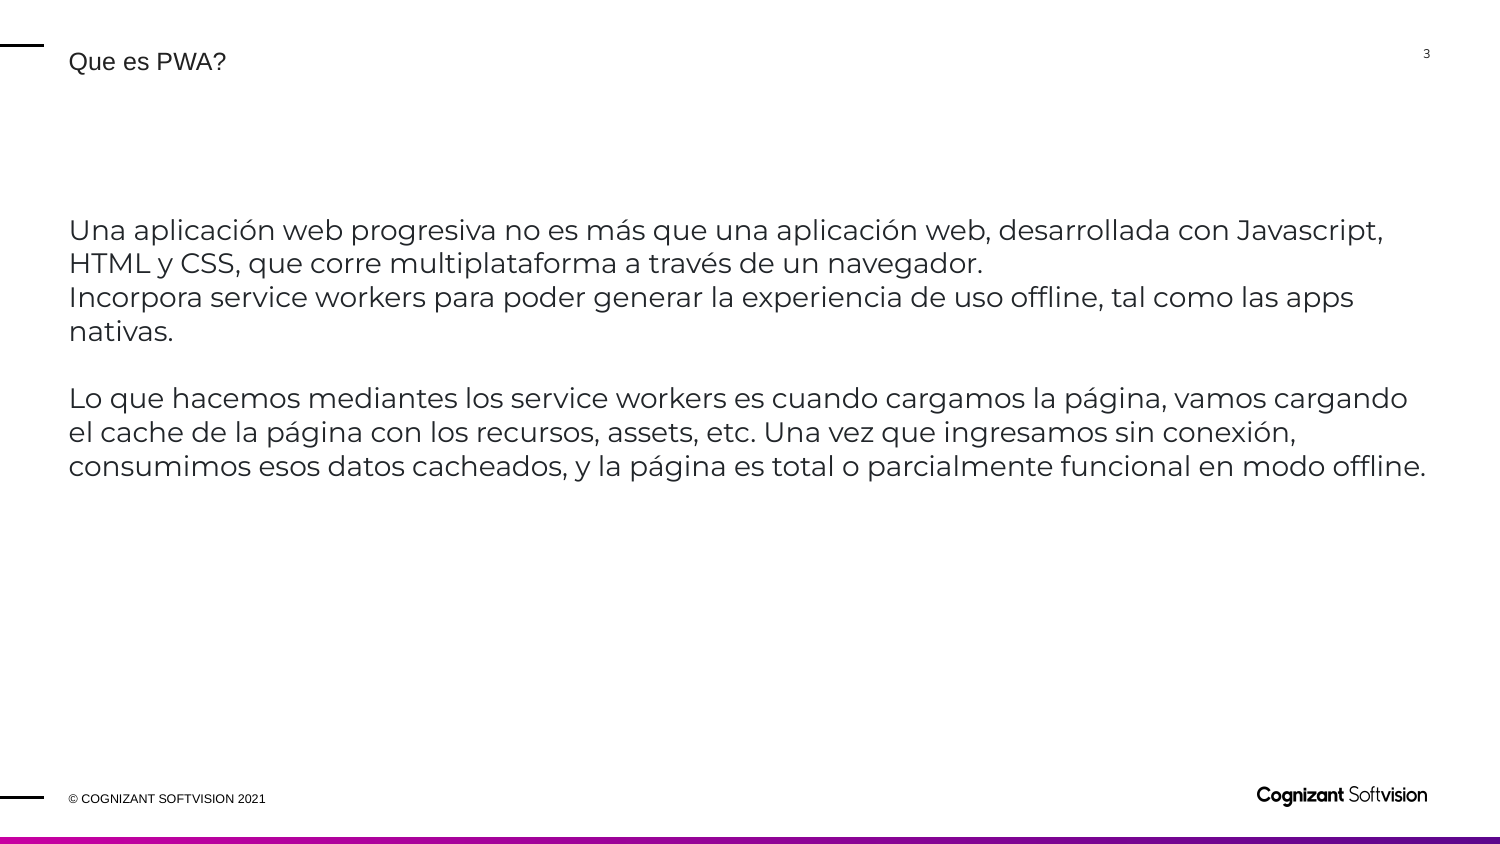

Que es PWA?
Una aplicación web progresiva no es más que una aplicación web, desarrollada con Javascript, HTML y CSS, que corre multiplataforma a través de un navegador.
Incorpora service workers para poder generar la experiencia de uso offline, tal como las apps nativas.
Lo que hacemos mediantes los service workers es cuando cargamos la página, vamos cargando el cache de la página con los recursos, assets, etc. Una vez que ingresamos sin conexión, consumimos esos datos cacheados, y la página es total o parcialmente funcional en modo offline.